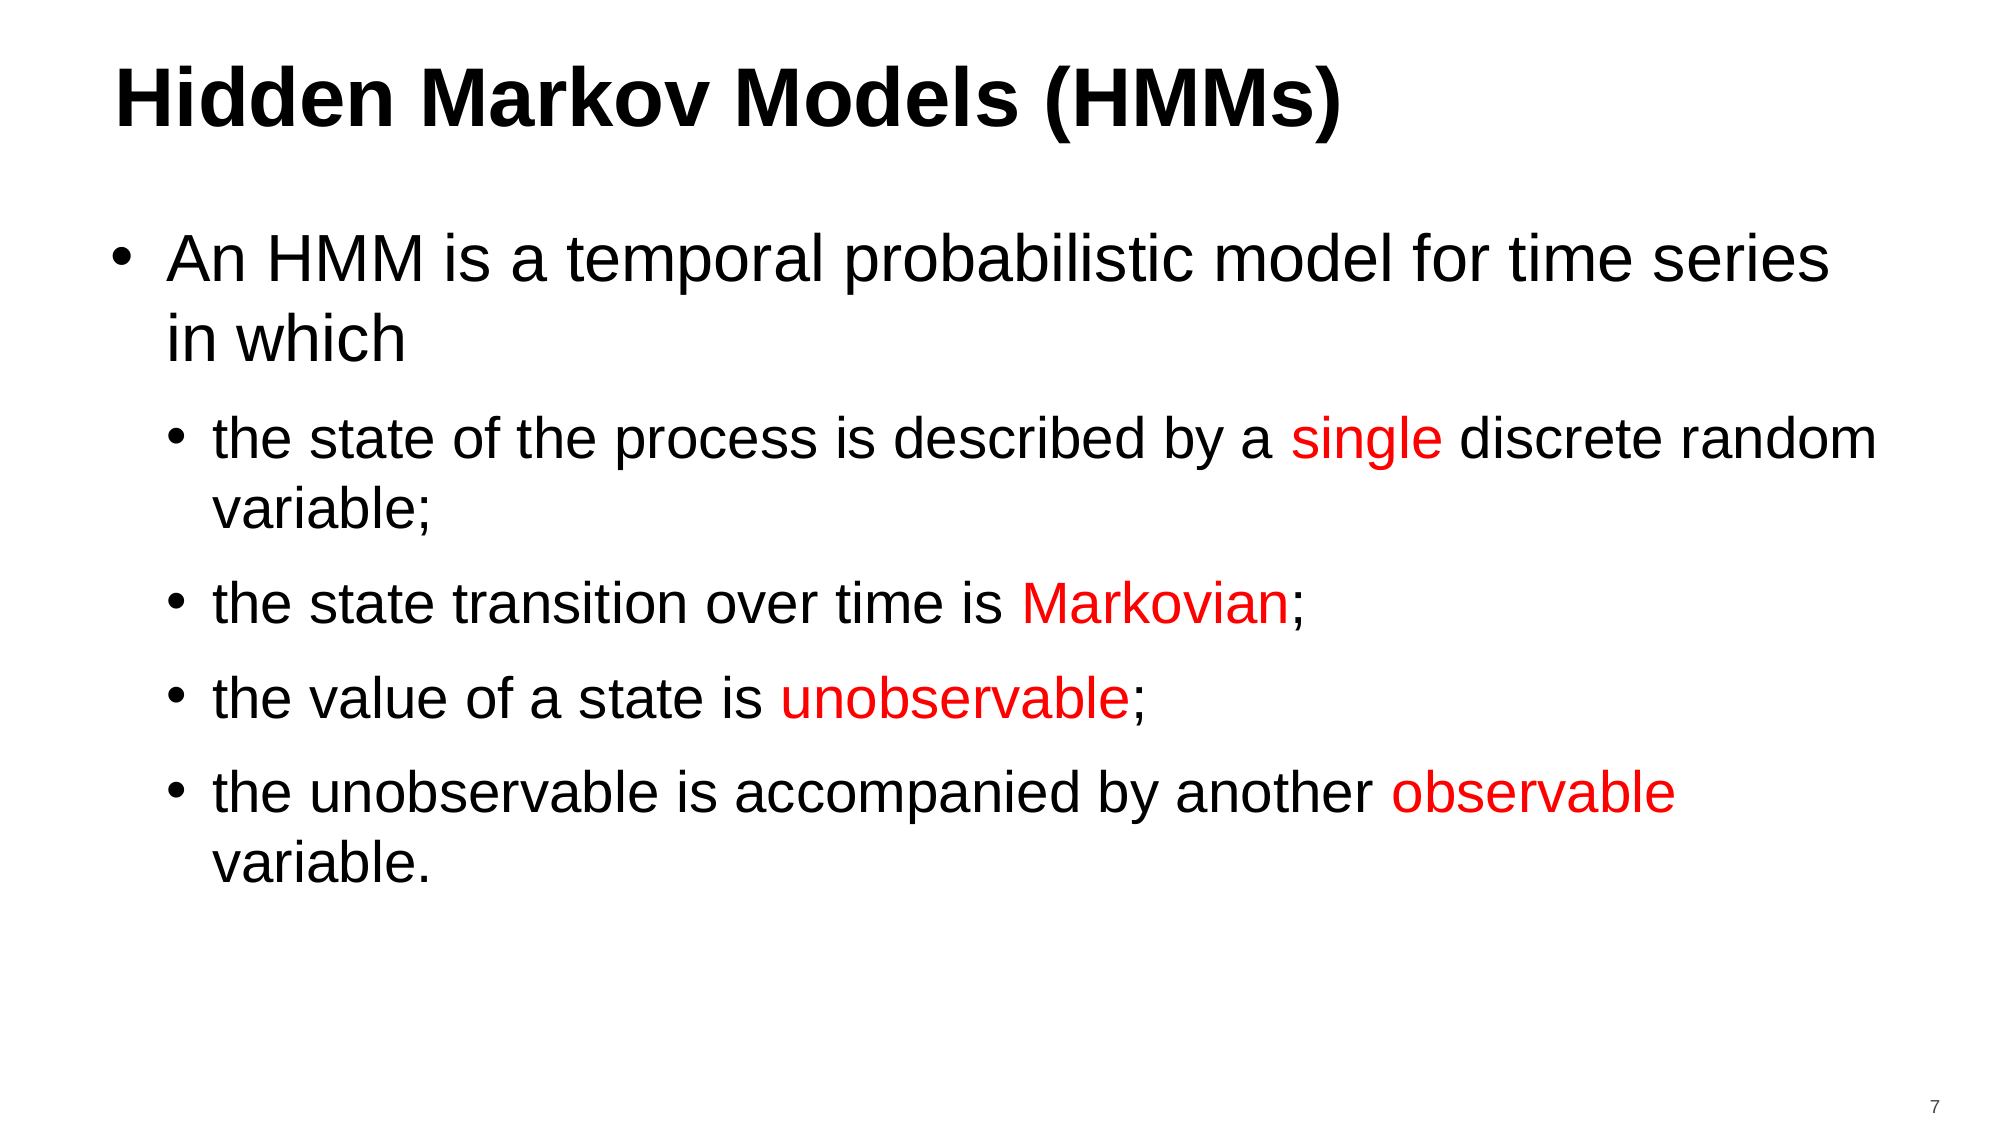

# Hidden Markov Models (HMMs)
An HMM is a temporal probabilistic model for time series in which
the state of the process is described by a single discrete random variable;
the state transition over time is Markovian;
the value of a state is unobservable;
the unobservable is accompanied by another observable variable.
7